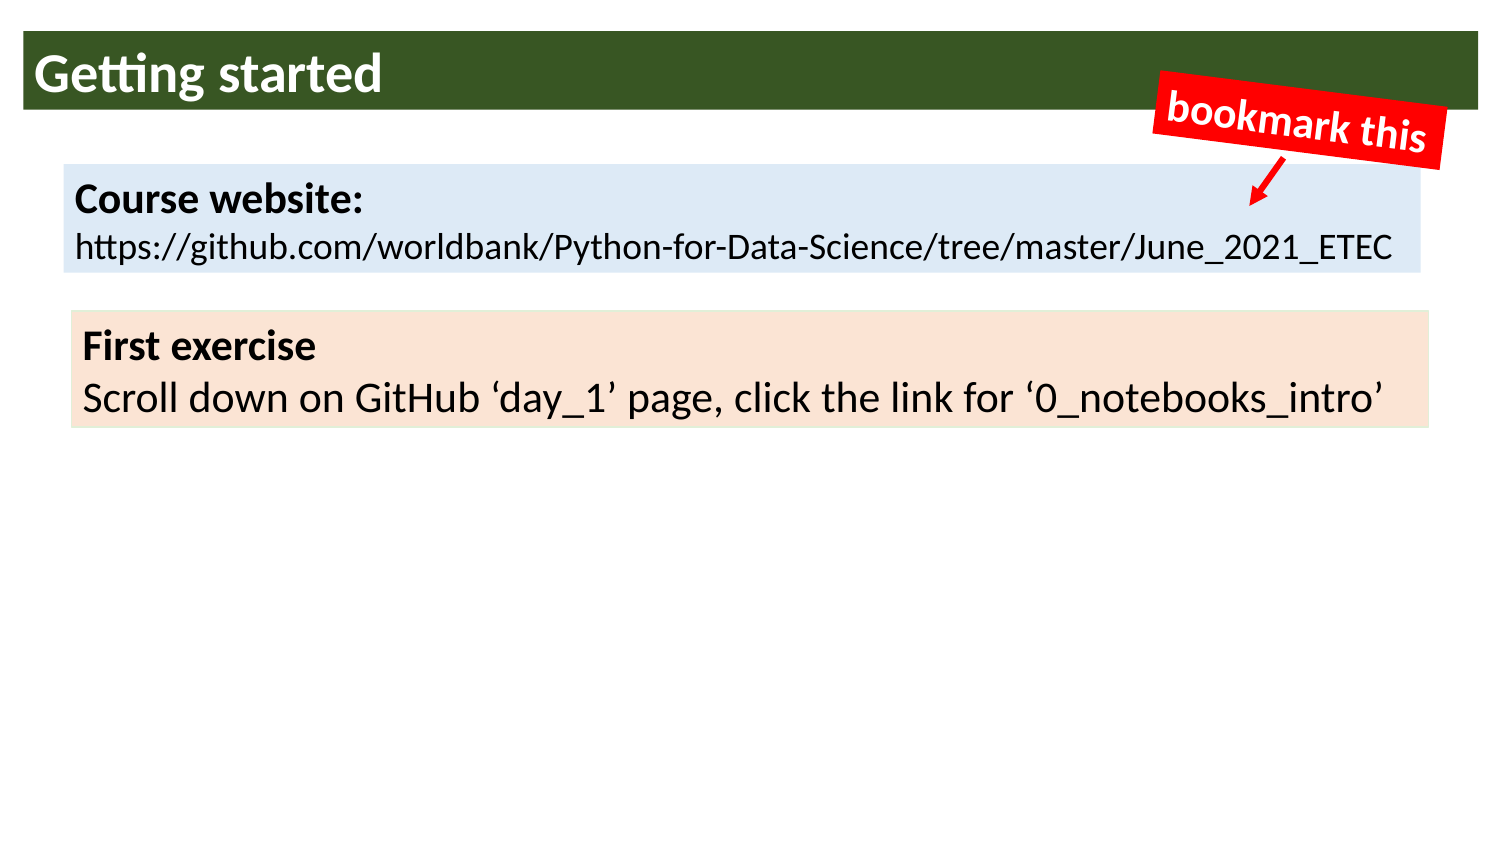

Getting started
bookmark this
Course website: https://github.com/worldbank/Python-for-Data-Science/tree/master/June_2021_ETEC
First exercise
Scroll down on GitHub ‘day_1’ page, click the link for ‘0_notebooks_intro’